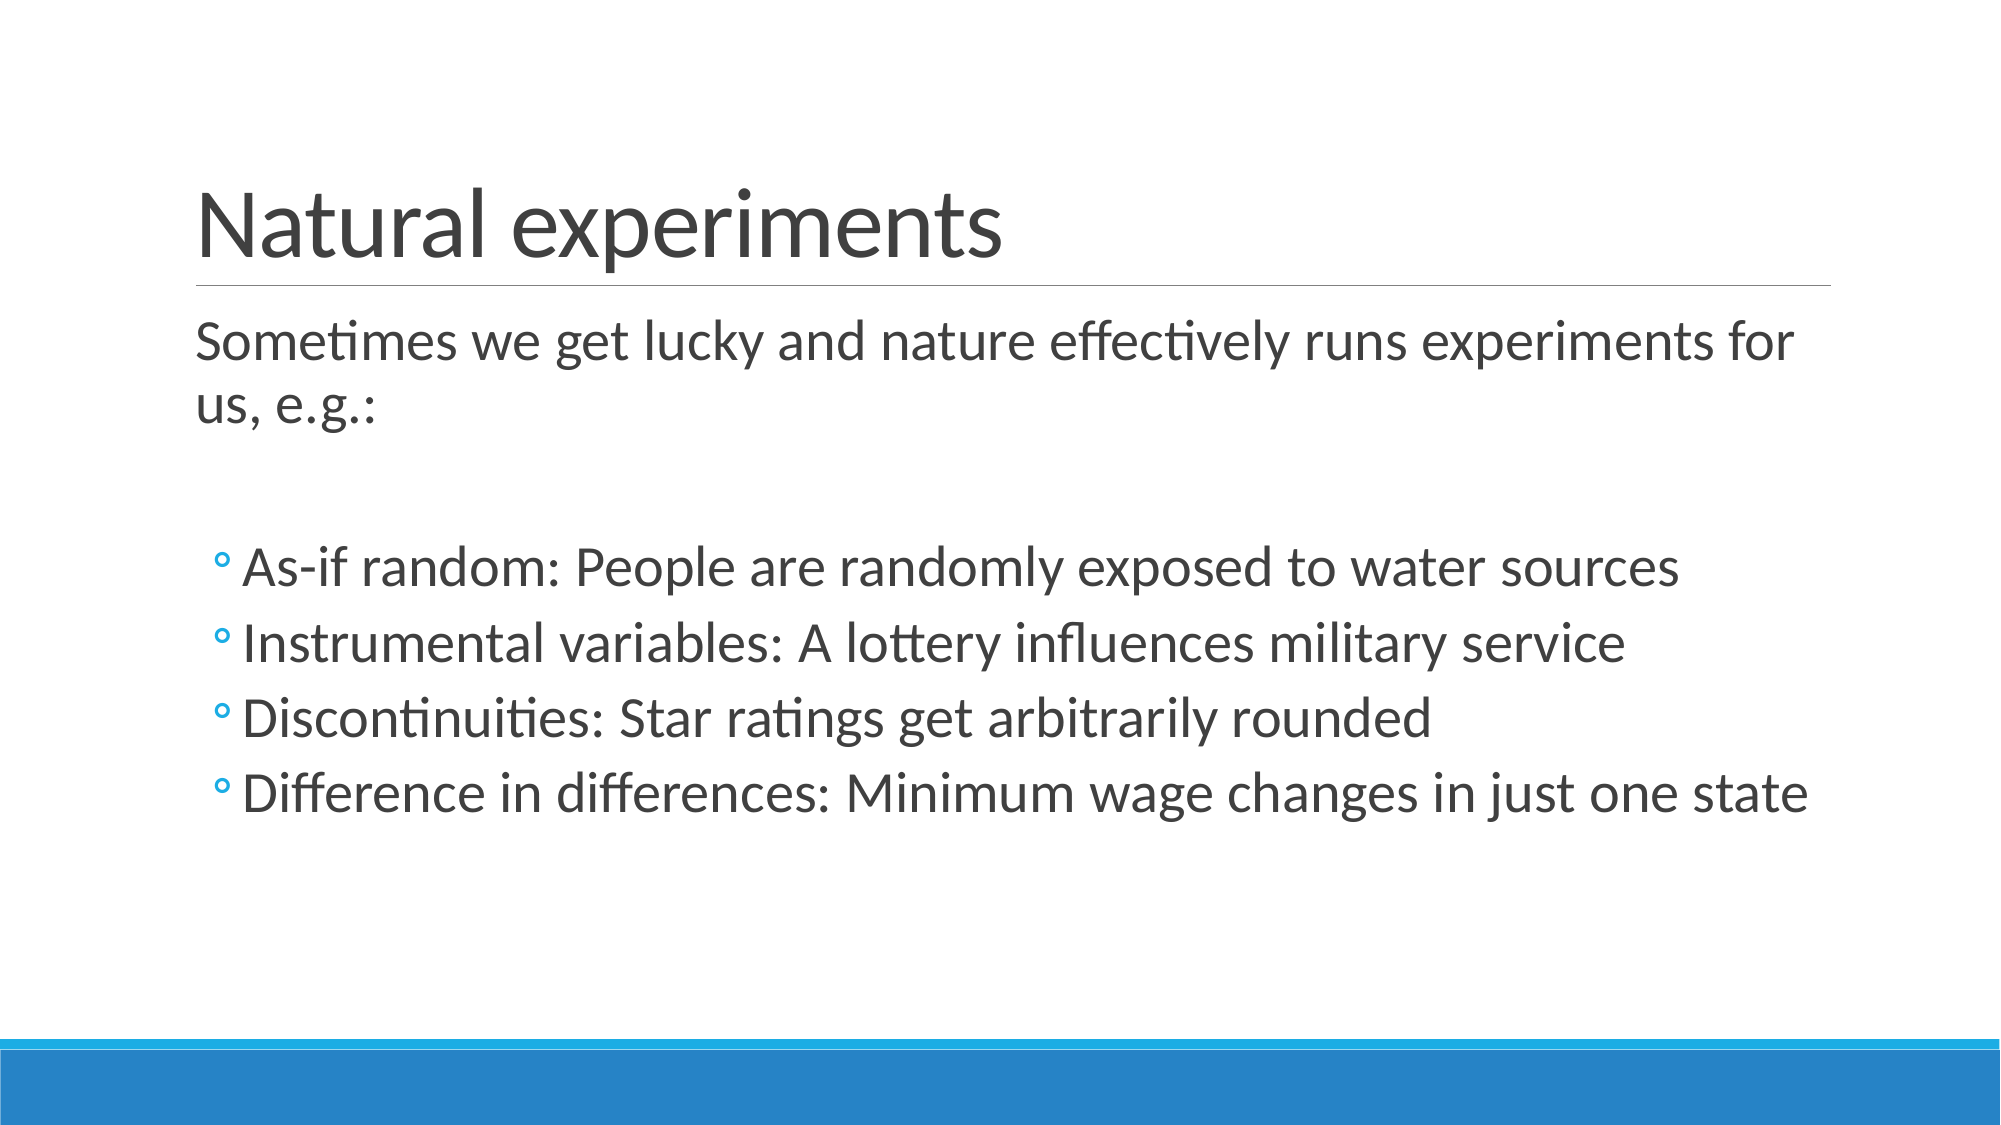

# Natural experiments
Sometimes we get lucky and nature effectively runs experiments for us, e.g.:

As-if random: People are randomly exposed to water sources
Instrumental variables: A lottery influences military service
Discontinuities: Star ratings get arbitrarily rounded
Difference in differences: Minimum wage changes in just one state